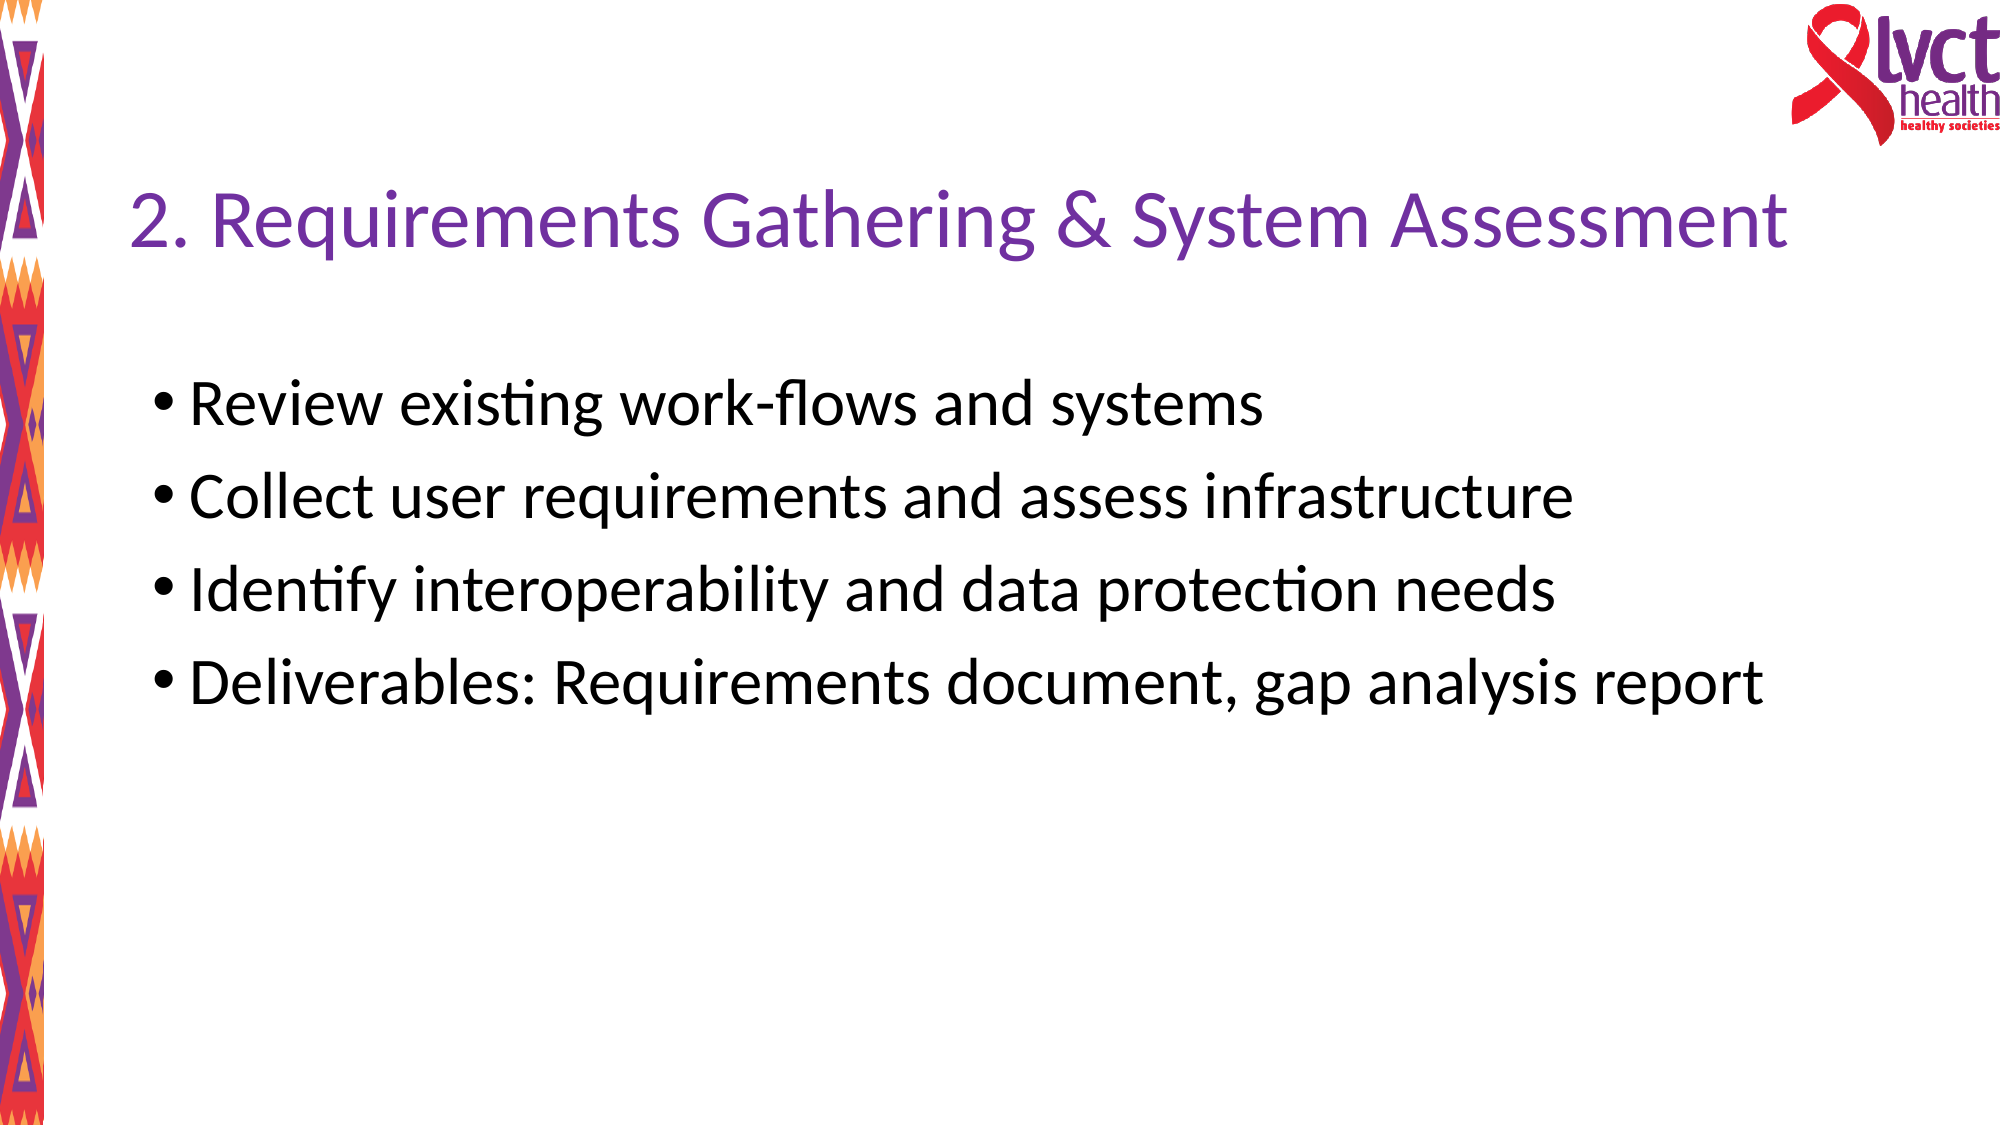

# 2. Requirements Gathering & System Assessment
Review existing work-flows and systems
Collect user requirements and assess infrastructure
Identify interoperability and data protection needs
Deliverables: Requirements document, gap analysis report